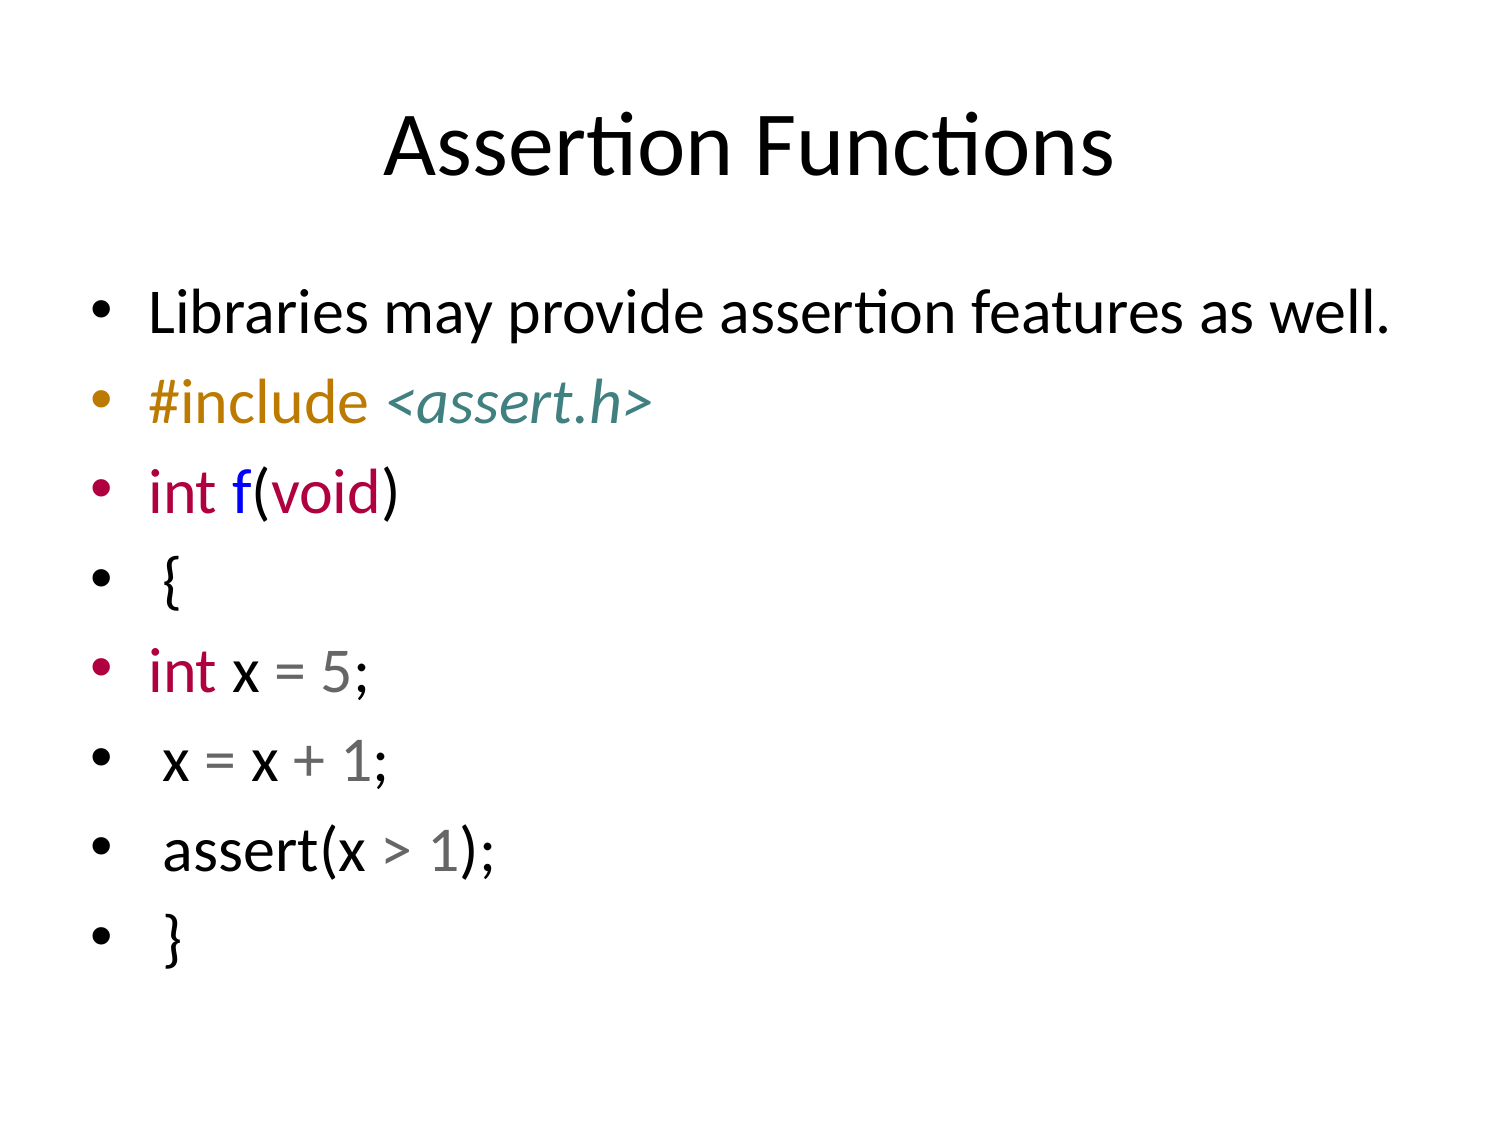

# Assertion Functions
Libraries may provide assertion features as well.
#include <assert.h>
int f(void)
 {
int x = 5;
 x = x + 1;
 assert(x > 1);
 }